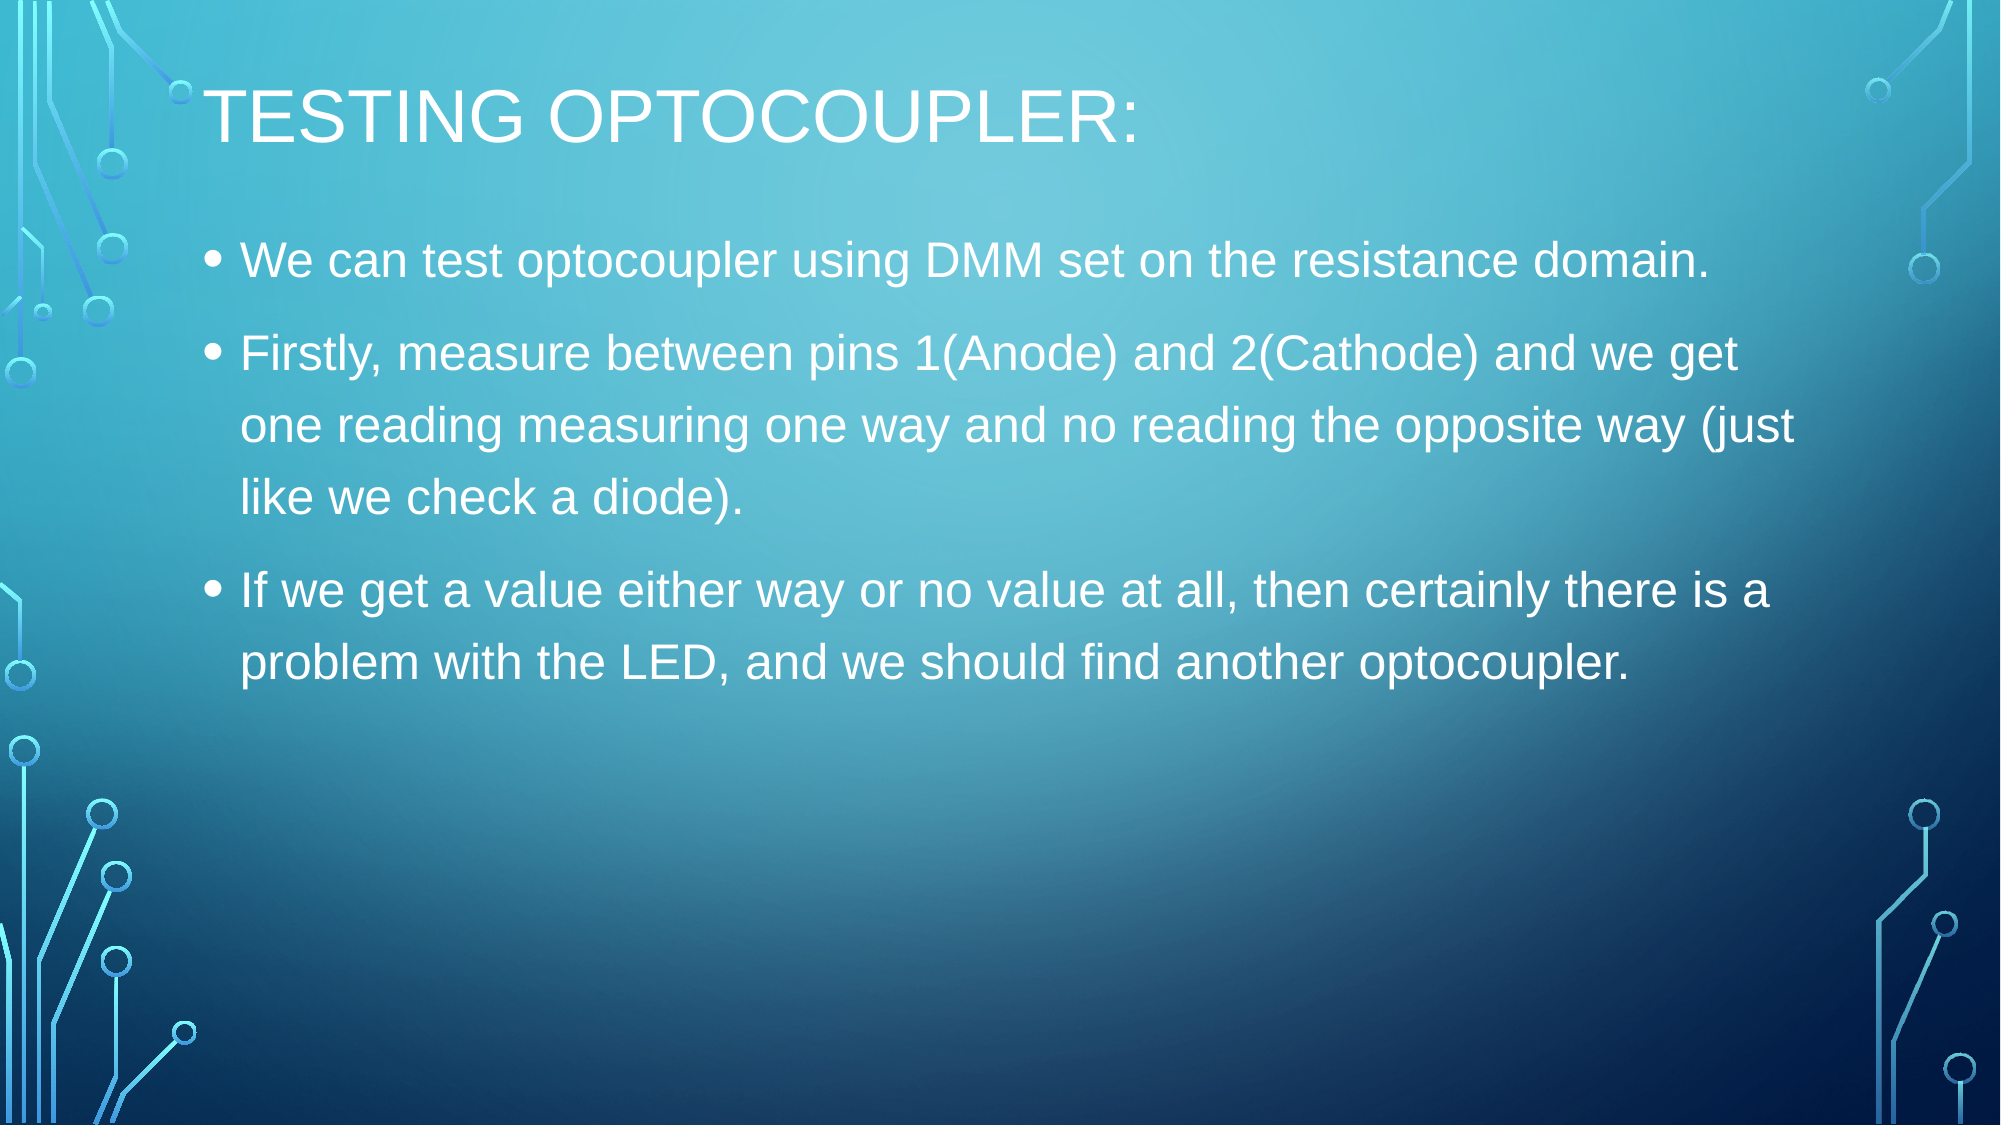

# Testing optocoupler:
We can test optocoupler using DMM set on the resistance domain.
Firstly, measure between pins 1(Anode) and 2(Cathode) and we get one reading measuring one way and no reading the opposite way (just like we check a diode).
If we get a value either way or no value at all, then certainly there is a problem with the LED, and we should find another optocoupler.